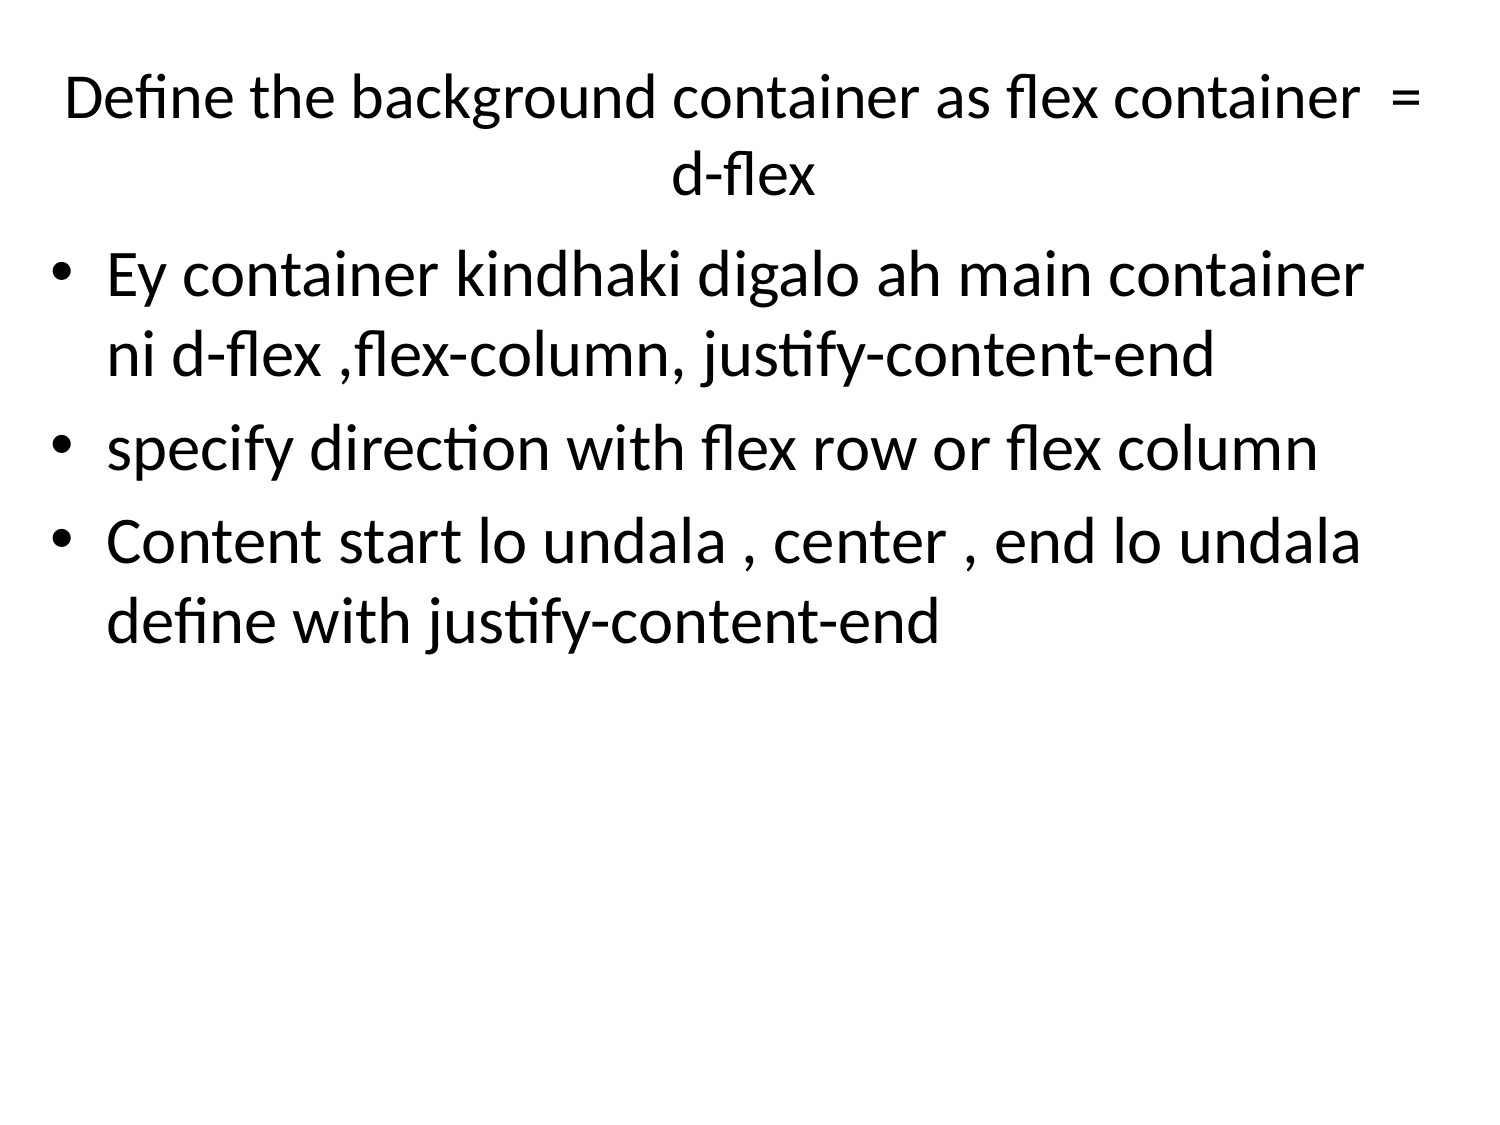

# Define the background container as flex container  = d-flex
Ey container kindhaki digalo ah main container ni d-flex ,flex-column, justify-content-end
specify direction with flex row or flex column
Content start lo undala , center , end lo undala define with justify-content-end